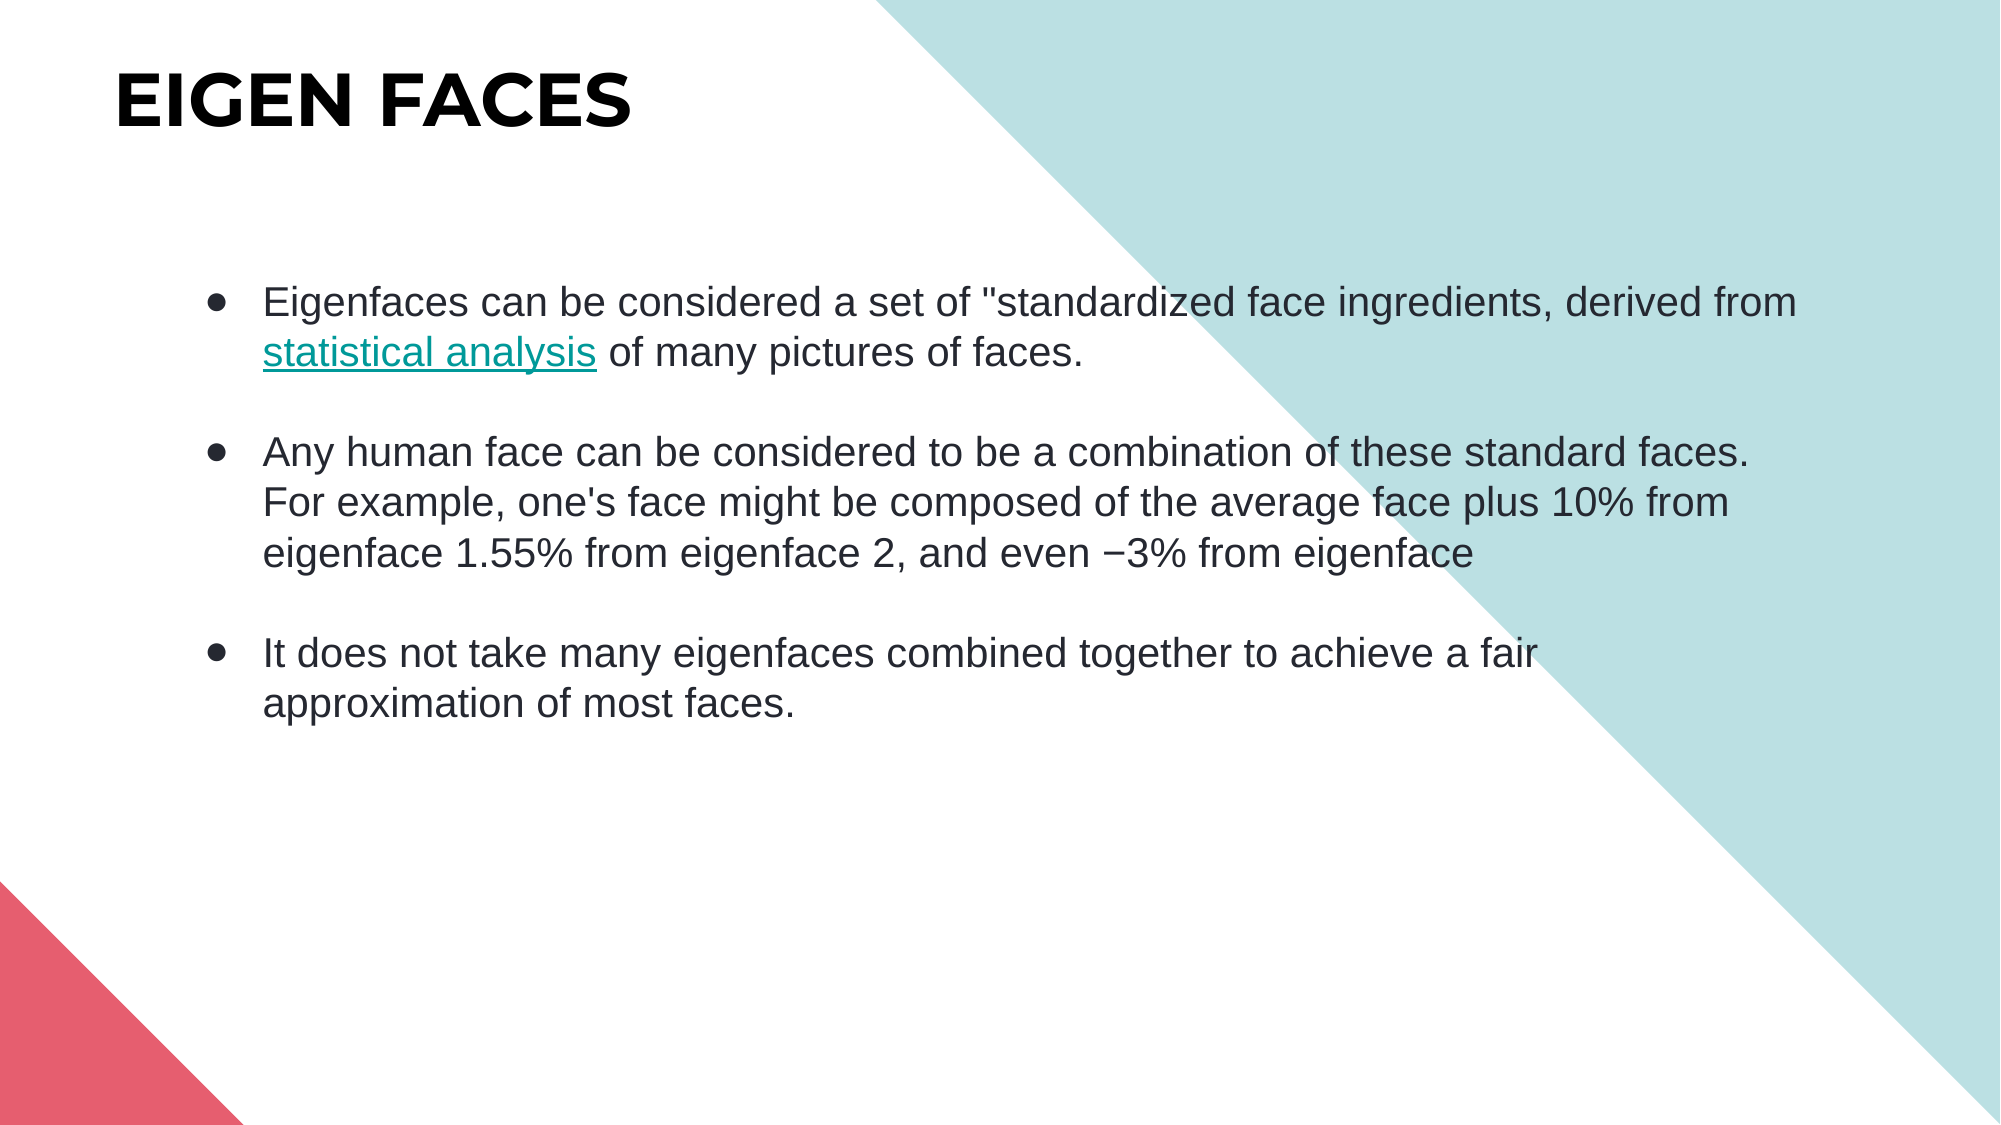

EIGEN FACES

Eigenfaces can be considered a set of "standardized face ingredients, derived from statistical analysis of many pictures of faces.

Any human face can be considered to be a combination of these standard faces. For example, one's face might be composed of the average face plus 10% from eigenface 1.55% from eigenface 2, and even −3% from eigenface

It does not take many eigenfaces combined together to achieve a fair approximation of most faces.